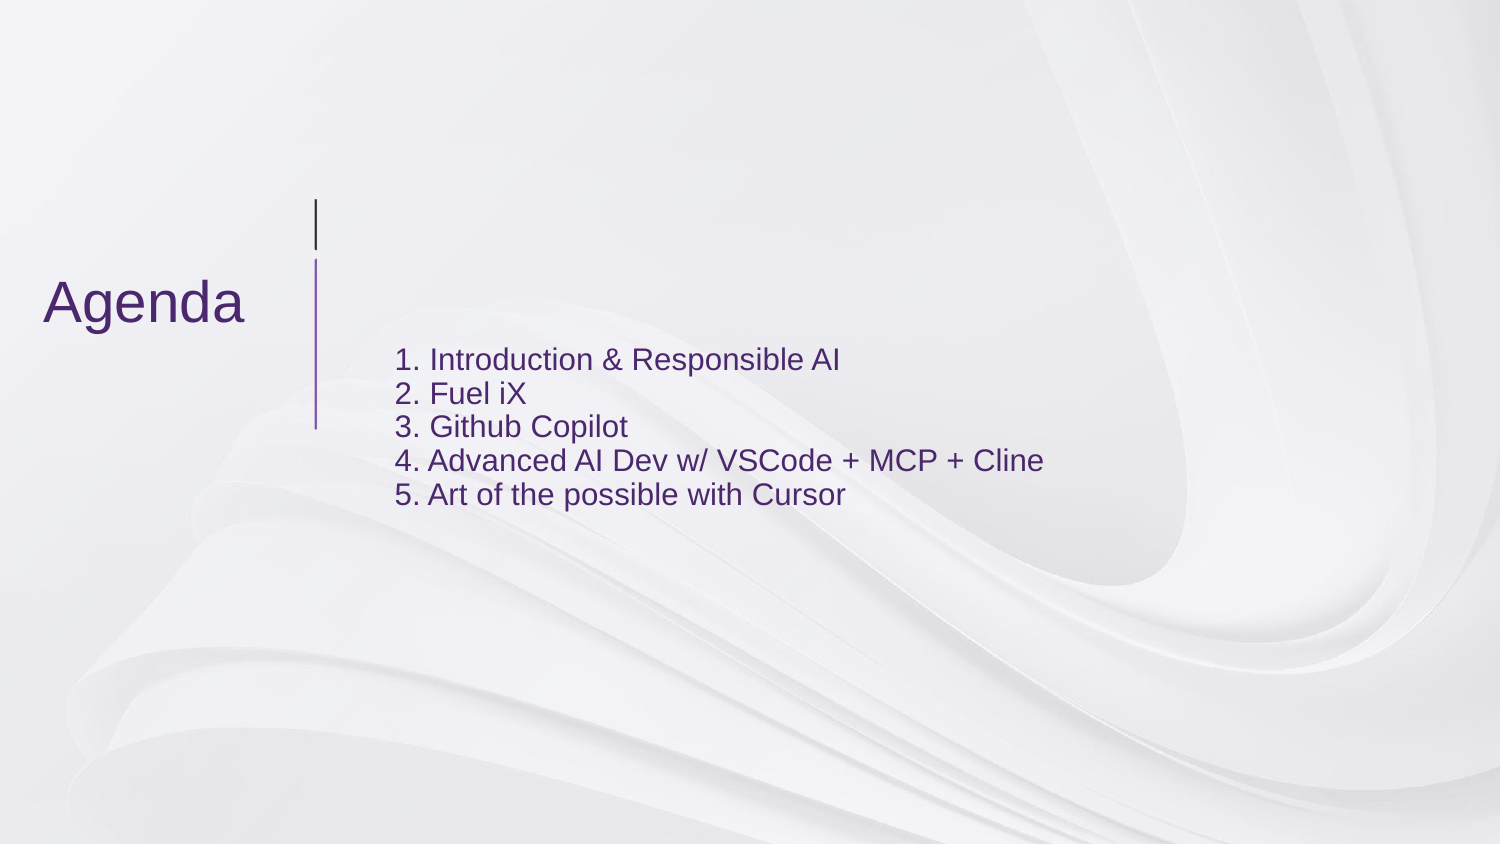

1. Introduction & Responsible AI
2. Fuel iX
3. Github Copilot
4. Advanced AI Dev w/ VSCode + MCP + Cline
5. Art of the possible with Cursor